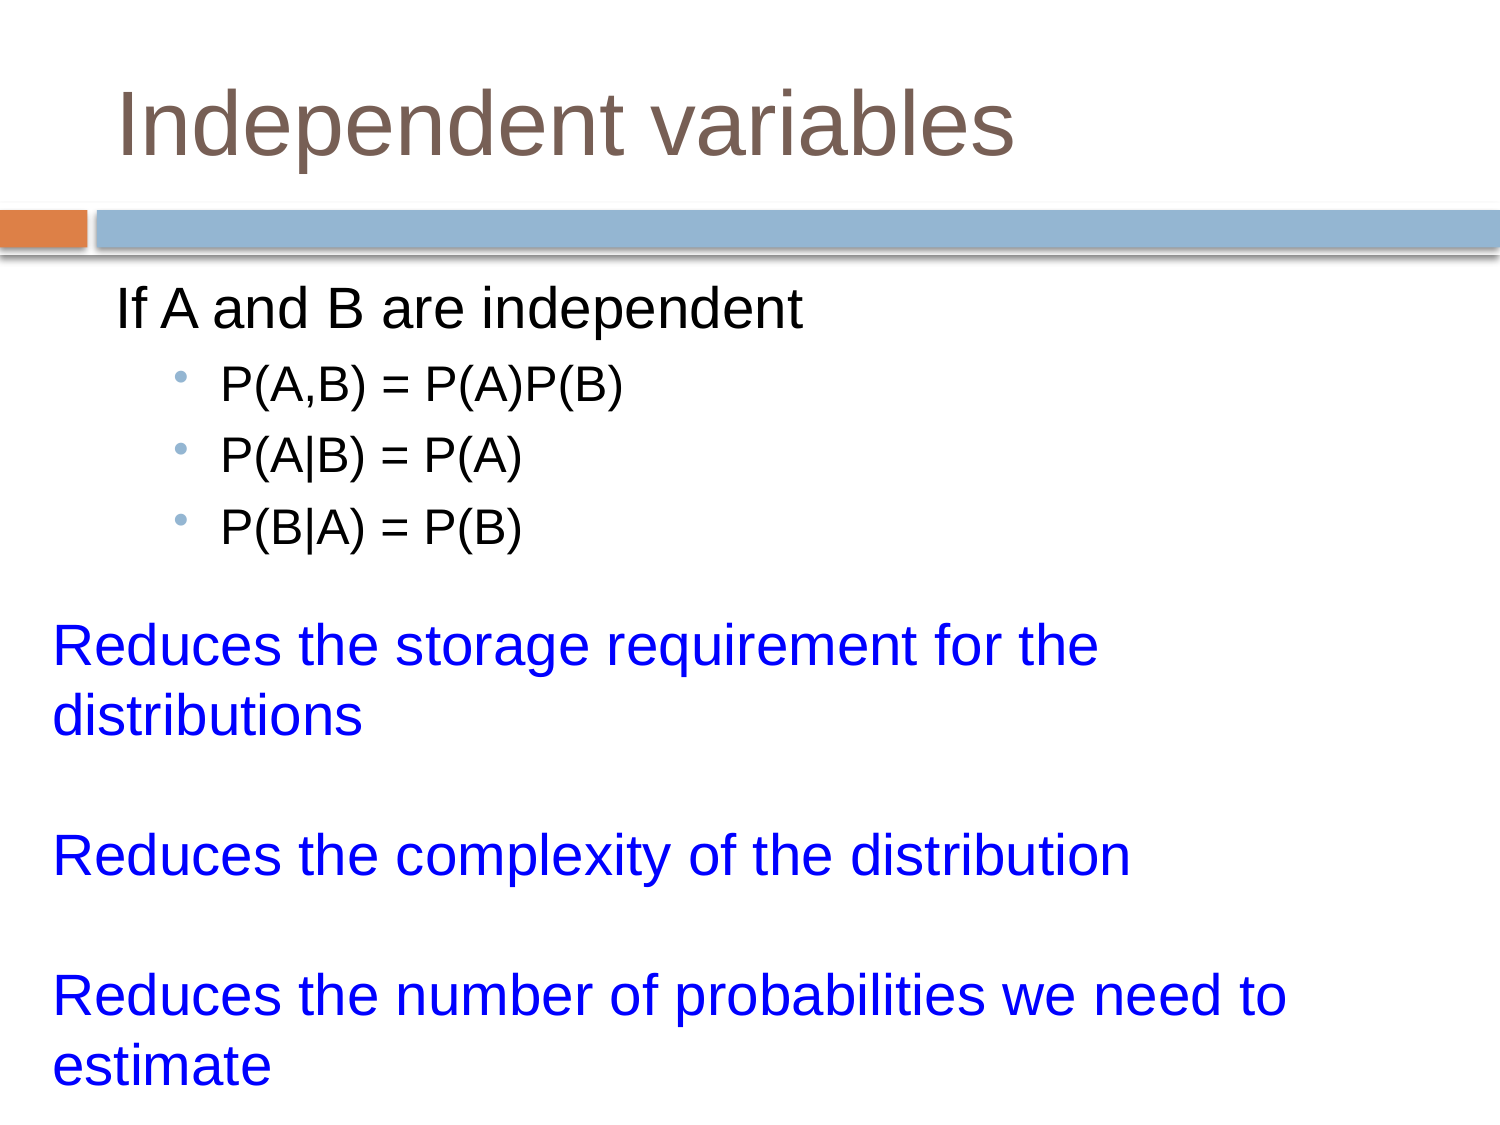

# Independent variables
If A and B are independent
P(A,B) = P(A)P(B)
P(A|B) = P(A)
P(B|A) = P(B)
Reduces the storage requirement for the distributions

Reduces the complexity of the distribution

Reduces the number of probabilities we need to estimate